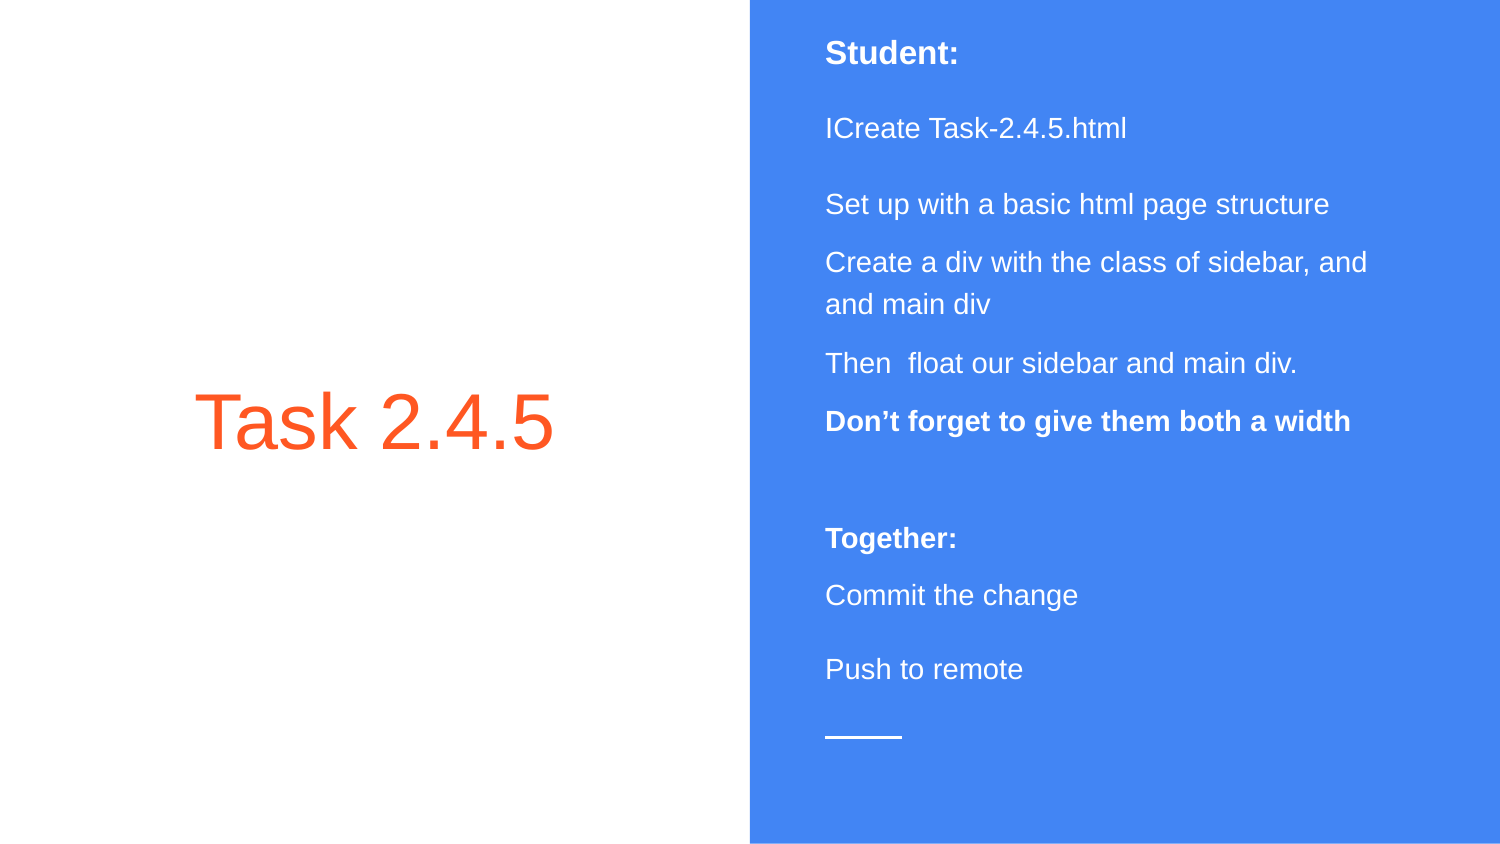

Student:
ICreate Task-2.4.5.html
Set up with a basic html page structure
Create a div with the class of sidebar, and and main div
Then  float our sidebar and main div.
Don’t forget to give them both a width

Together:
Commit the change
Push to remote

# Task 2.4.5